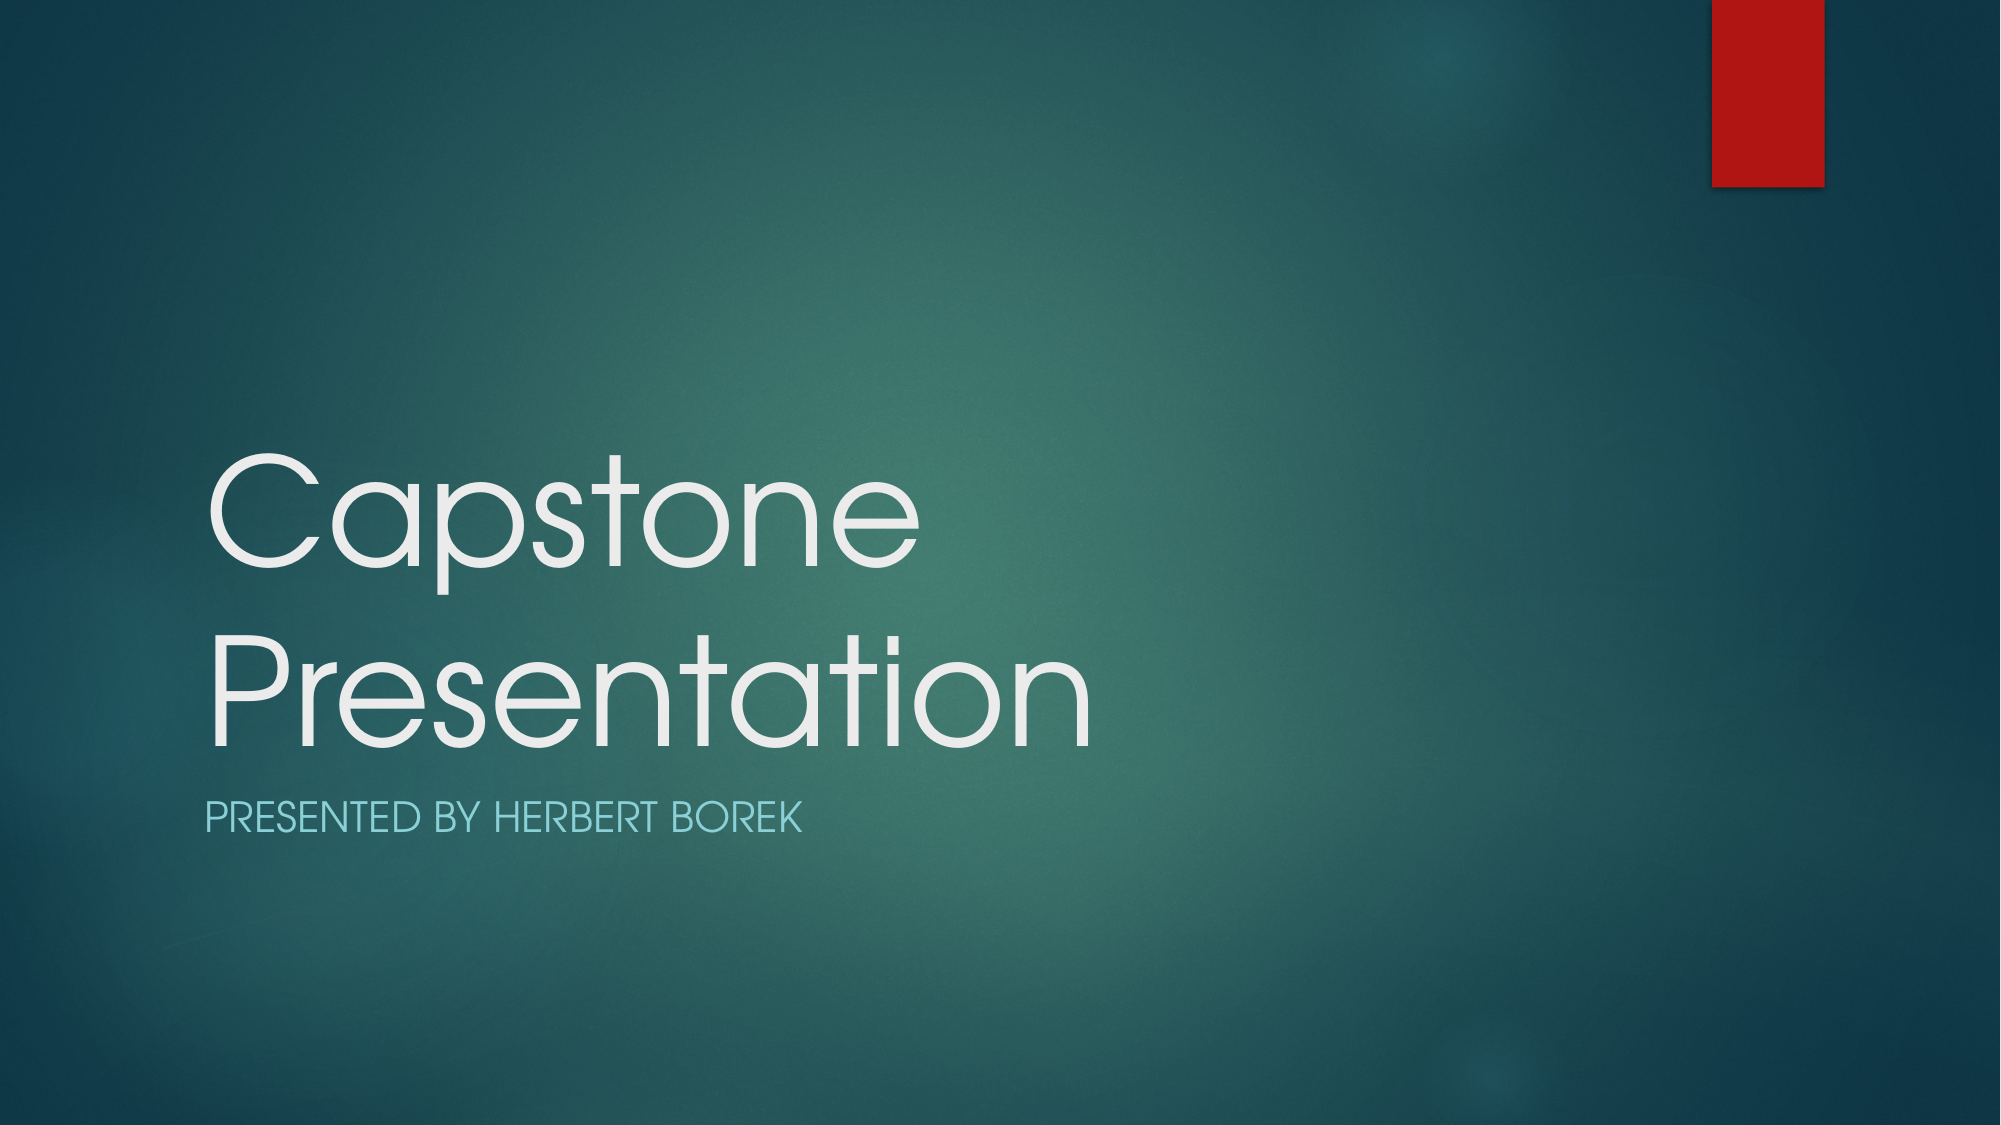

# Capstone Presentation
Presented By Herbert Borek